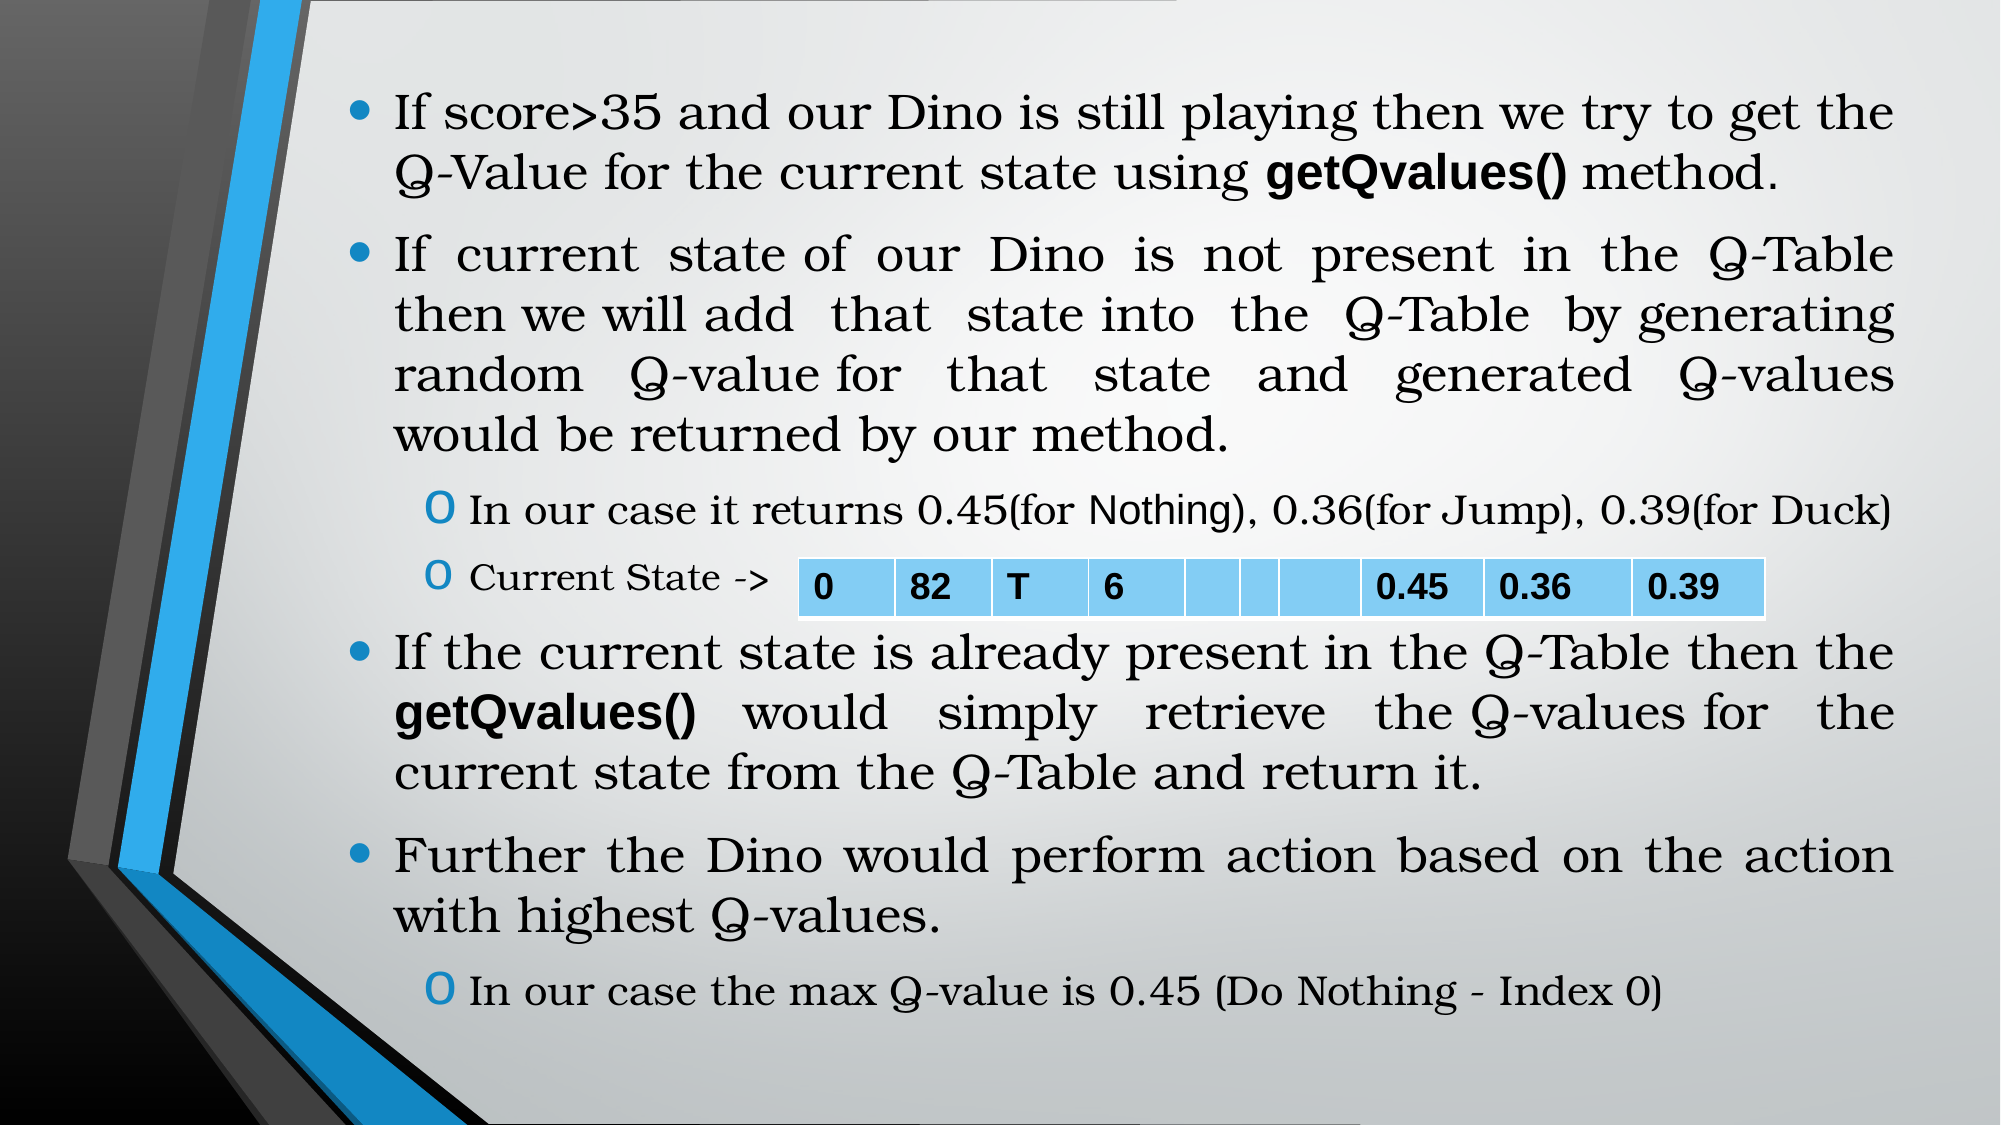

If score>35 and our Dino is still playing then we try to get the Q-Value for the current state using getQvalues() method.
If current state of our Dino is not present in the Q-Table then we will add that state into the Q-Table by generating random Q-value for that state and generated Q-values would be returned by our method.
In our case it returns 0.45(for Nothing), 0.36(for Jump), 0.39(for Duck)
Current State ->
If the current state is already present in the Q-Table then the getQvalues() would simply retrieve the Q-values for the current state from the Q-Table and return it.
Further the Dino would perform action based on the action with highest Q-values.
In our case the max Q-value is 0.45 (Do Nothing - Index 0)

| 0 | 82 | T | 6 |  |  |  | 0.45 | 0.36 | 0.39 |
| --- | --- | --- | --- | --- | --- | --- | --- | --- | --- |